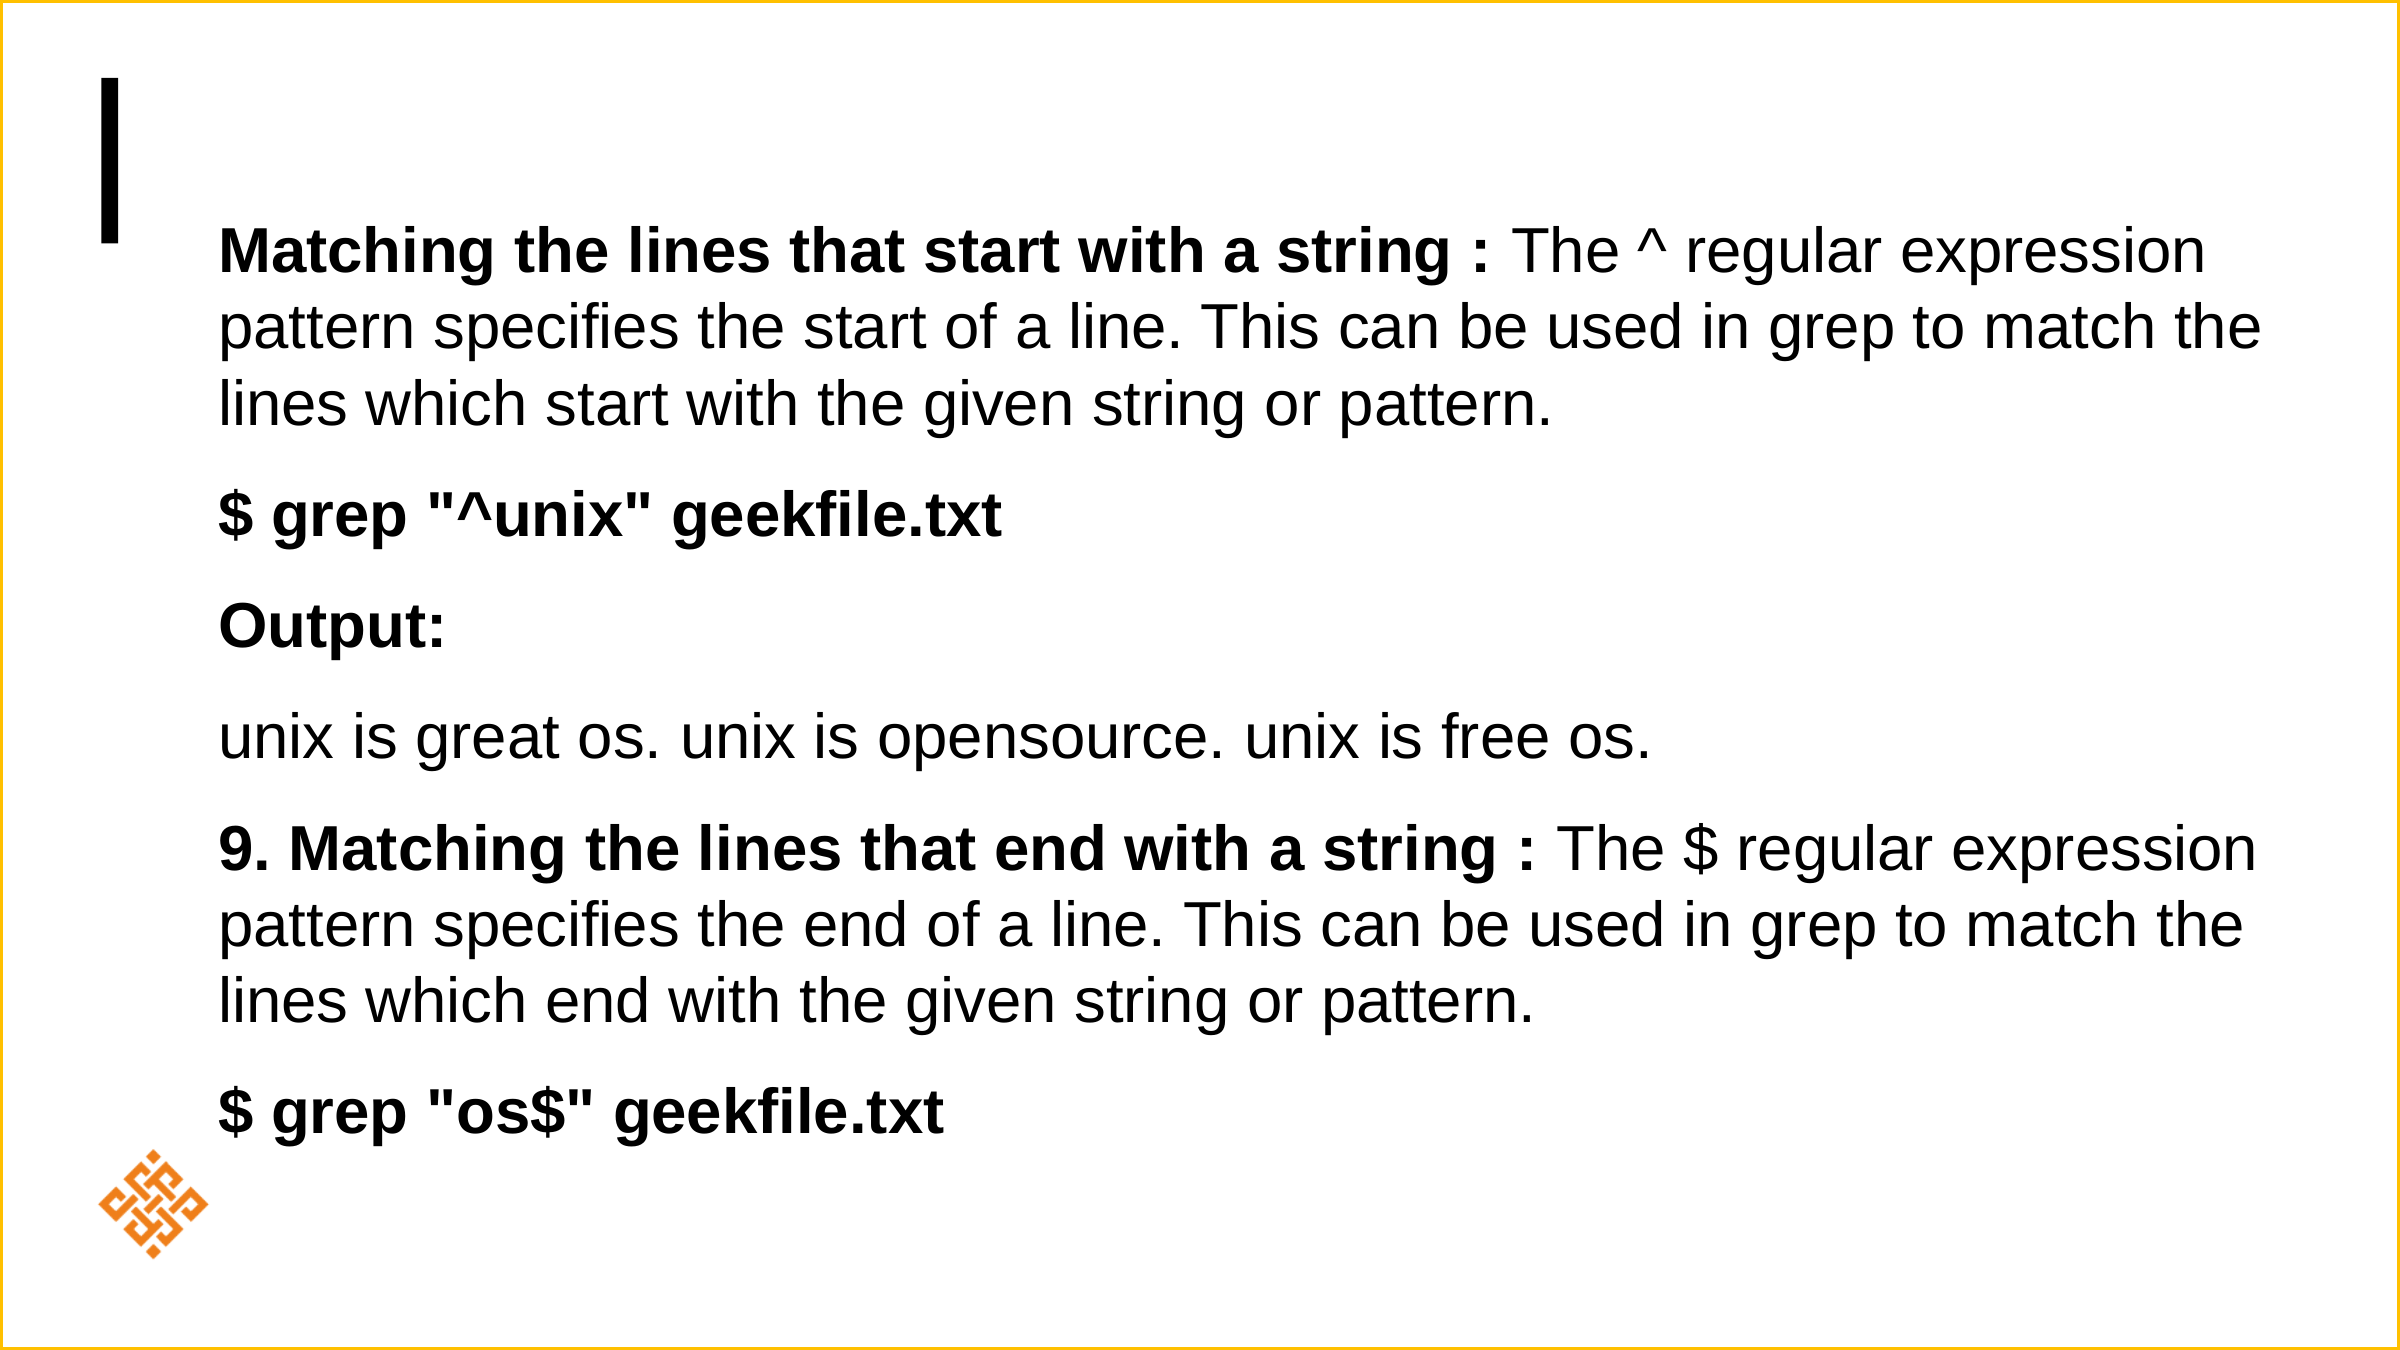

Matching the lines that start with a string : The ^ regular expression pattern specifies the start of a line. This can be used in grep to match the lines which start with the given string or pattern.
$ grep "^unix" geekfile.txt
Output:
unix is great os. unix is opensource. unix is free os.
9. Matching the lines that end with a string : The $ regular expression pattern specifies the end of a line. This can be used in grep to match the lines which end with the given string or pattern.
$ grep "os$" geekfile.txt